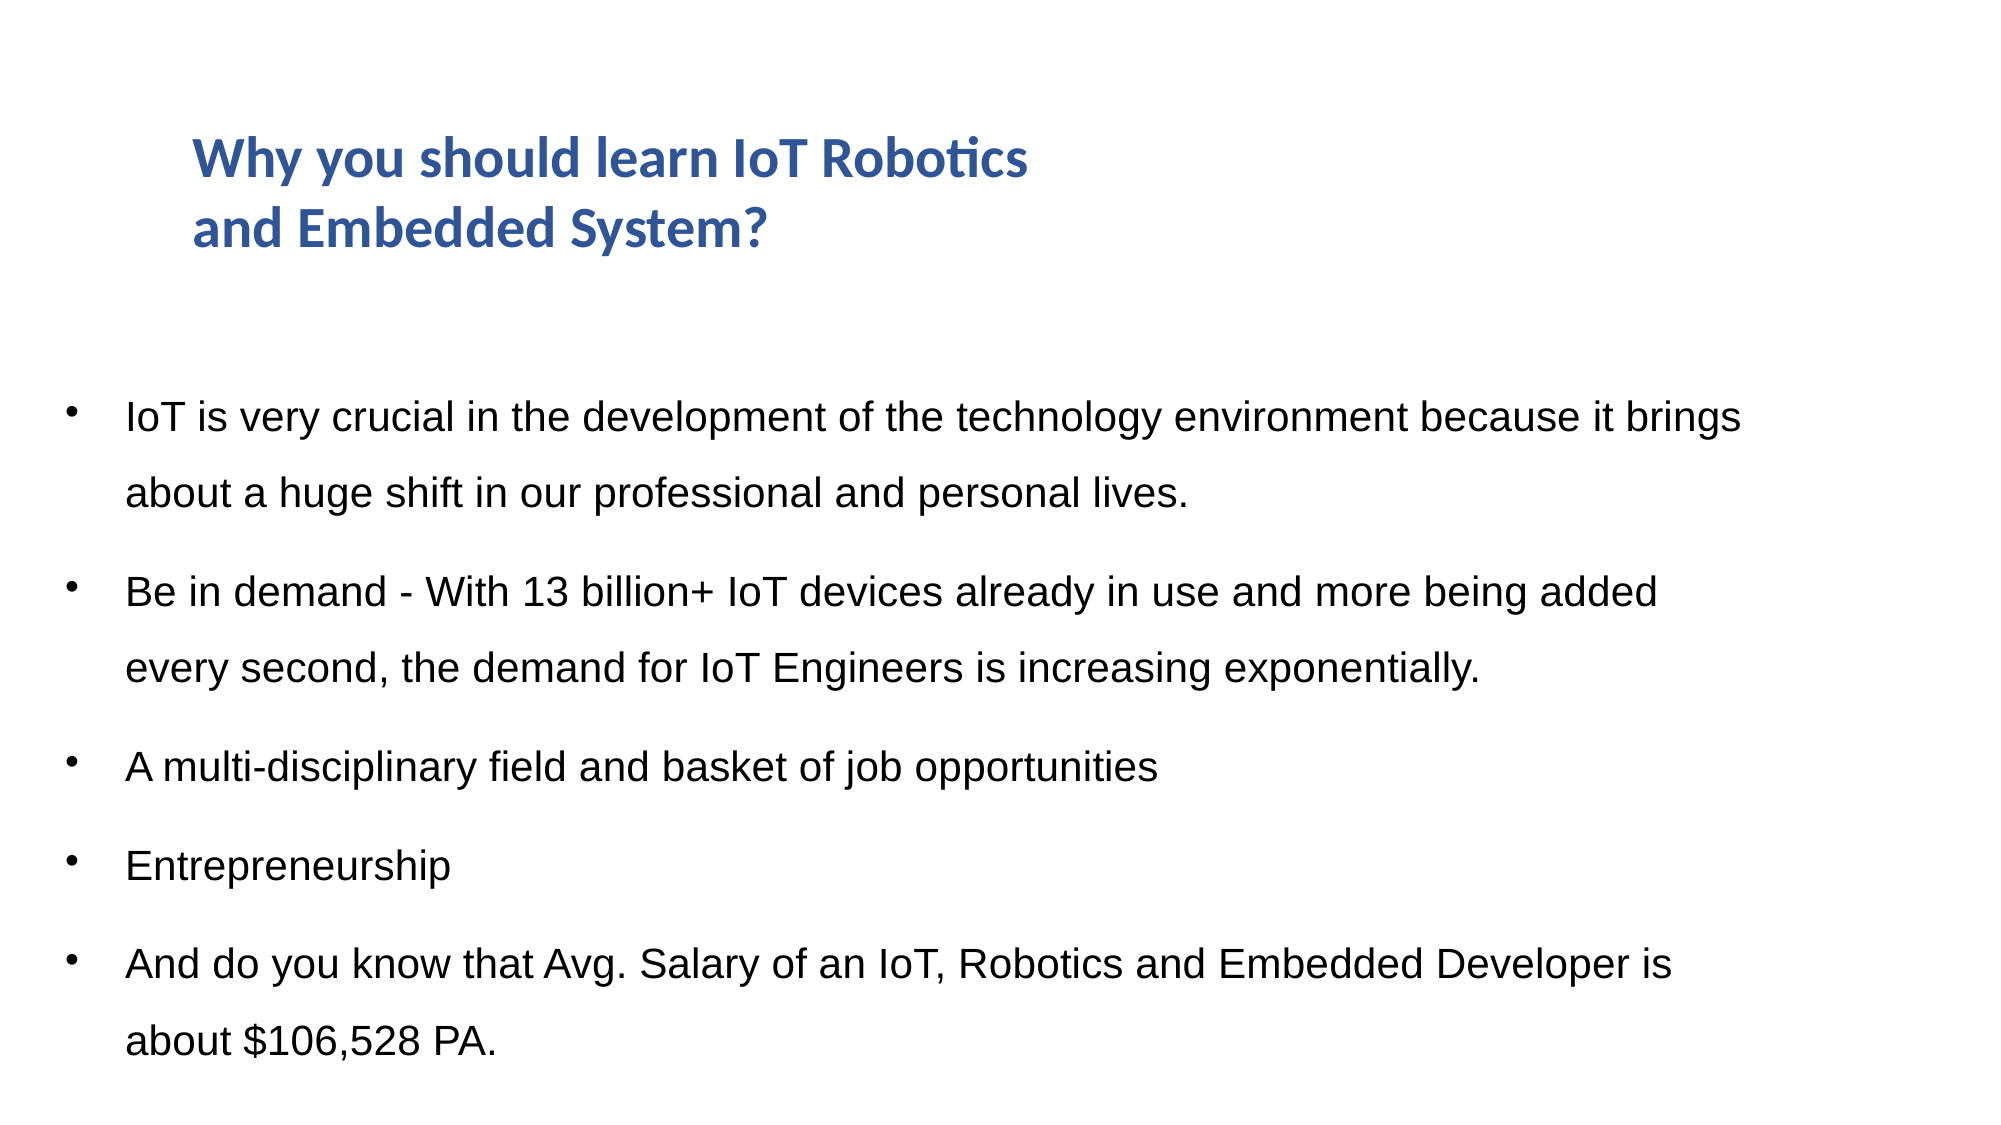

Why you should learn IoT Robotics
and Embedded System?
IoT is very crucial in the development of the technology environment because it brings about a huge shift in our professional and personal lives.
Be in demand - With 13 billion+ IoT devices already in use and more being added every second, the demand for IoT Engineers is increasing exponentially.
A multi-disciplinary field and basket of job opportunities
Entrepreneurship
And do you know that Avg. Salary of an IoT, Robotics and Embedded Developer is about $106,528 PA.